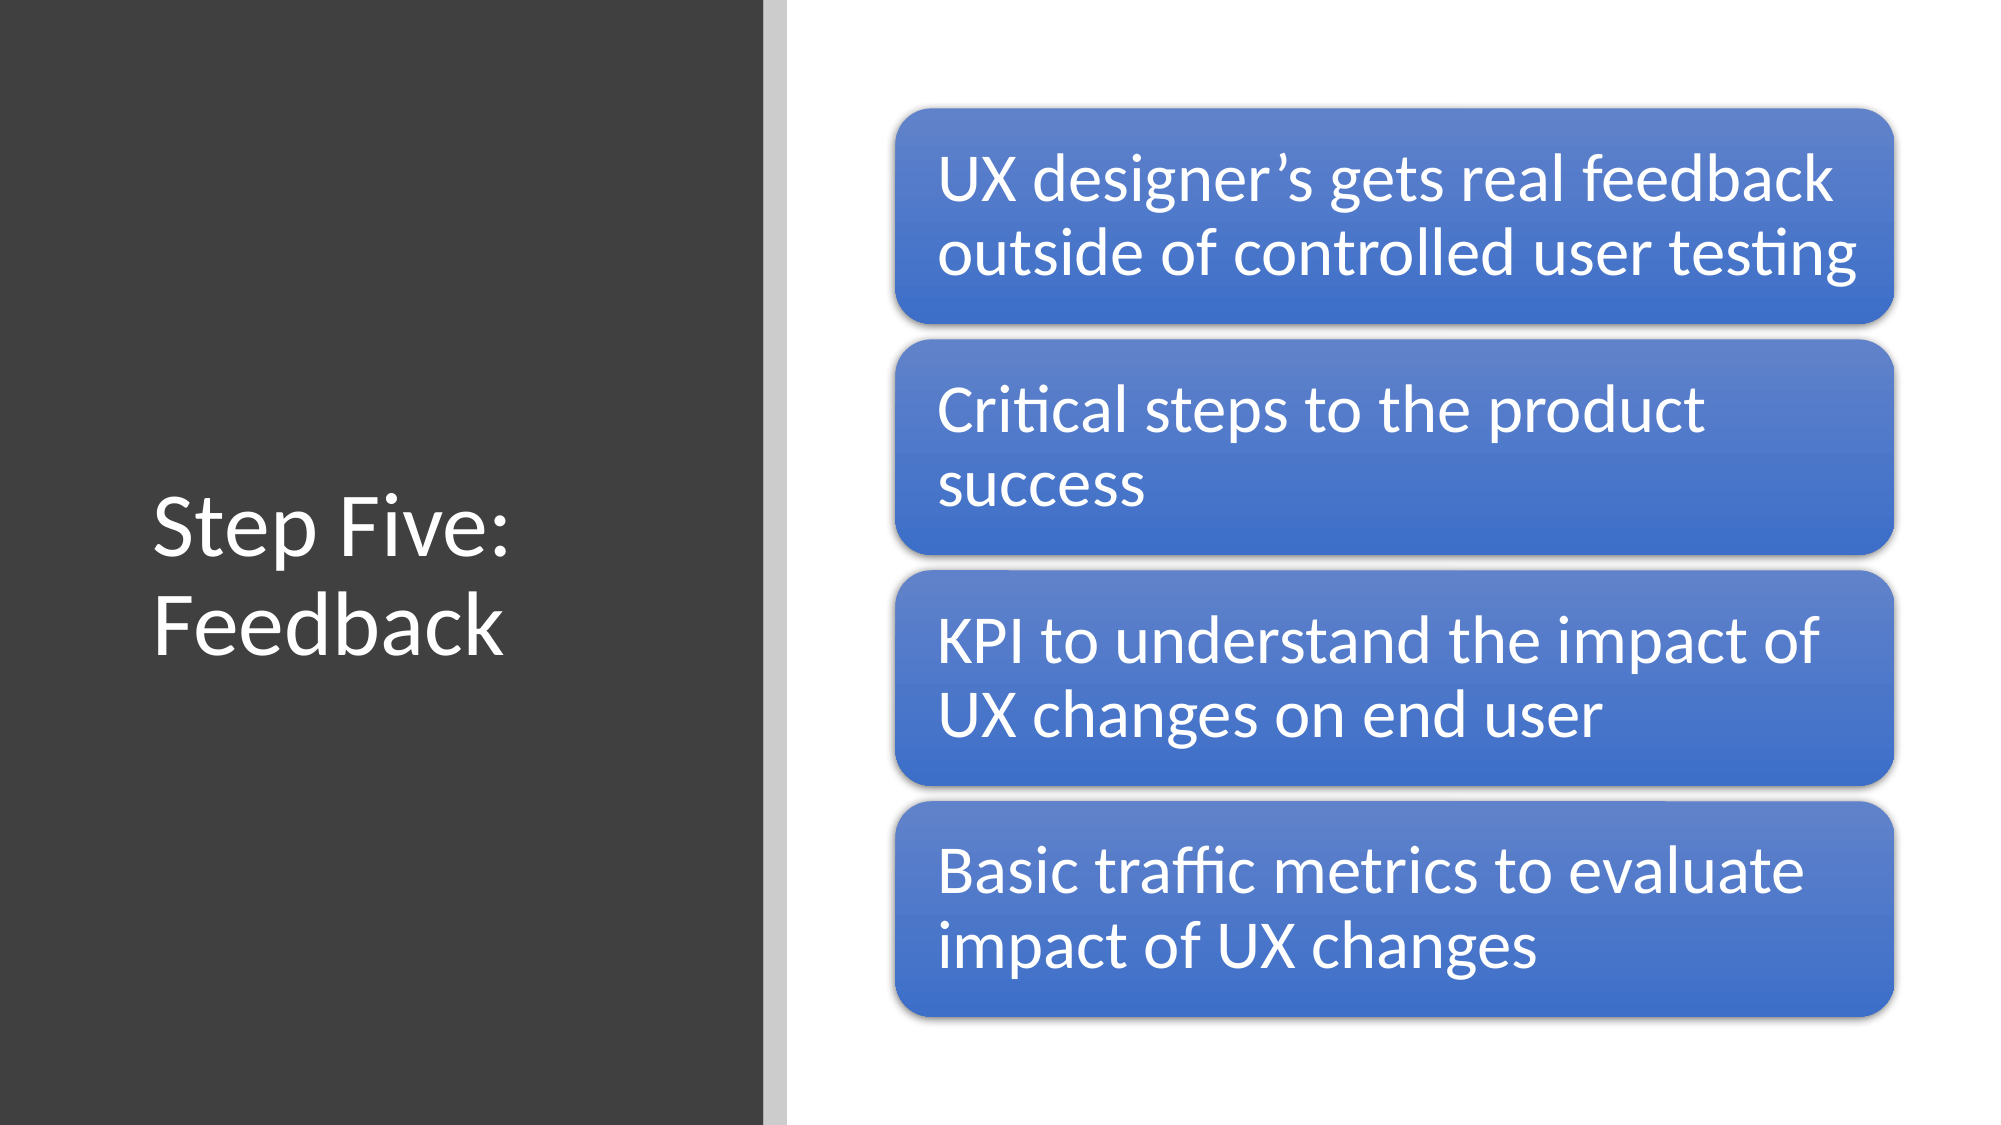

UX designer’s gets real feedback outside of controlled user testing
Critical steps to the product success
KPI to understand the impact of UX changes on end user
Basic traffic metrics to evaluate impact of UX changes
# Step Five: Feedback